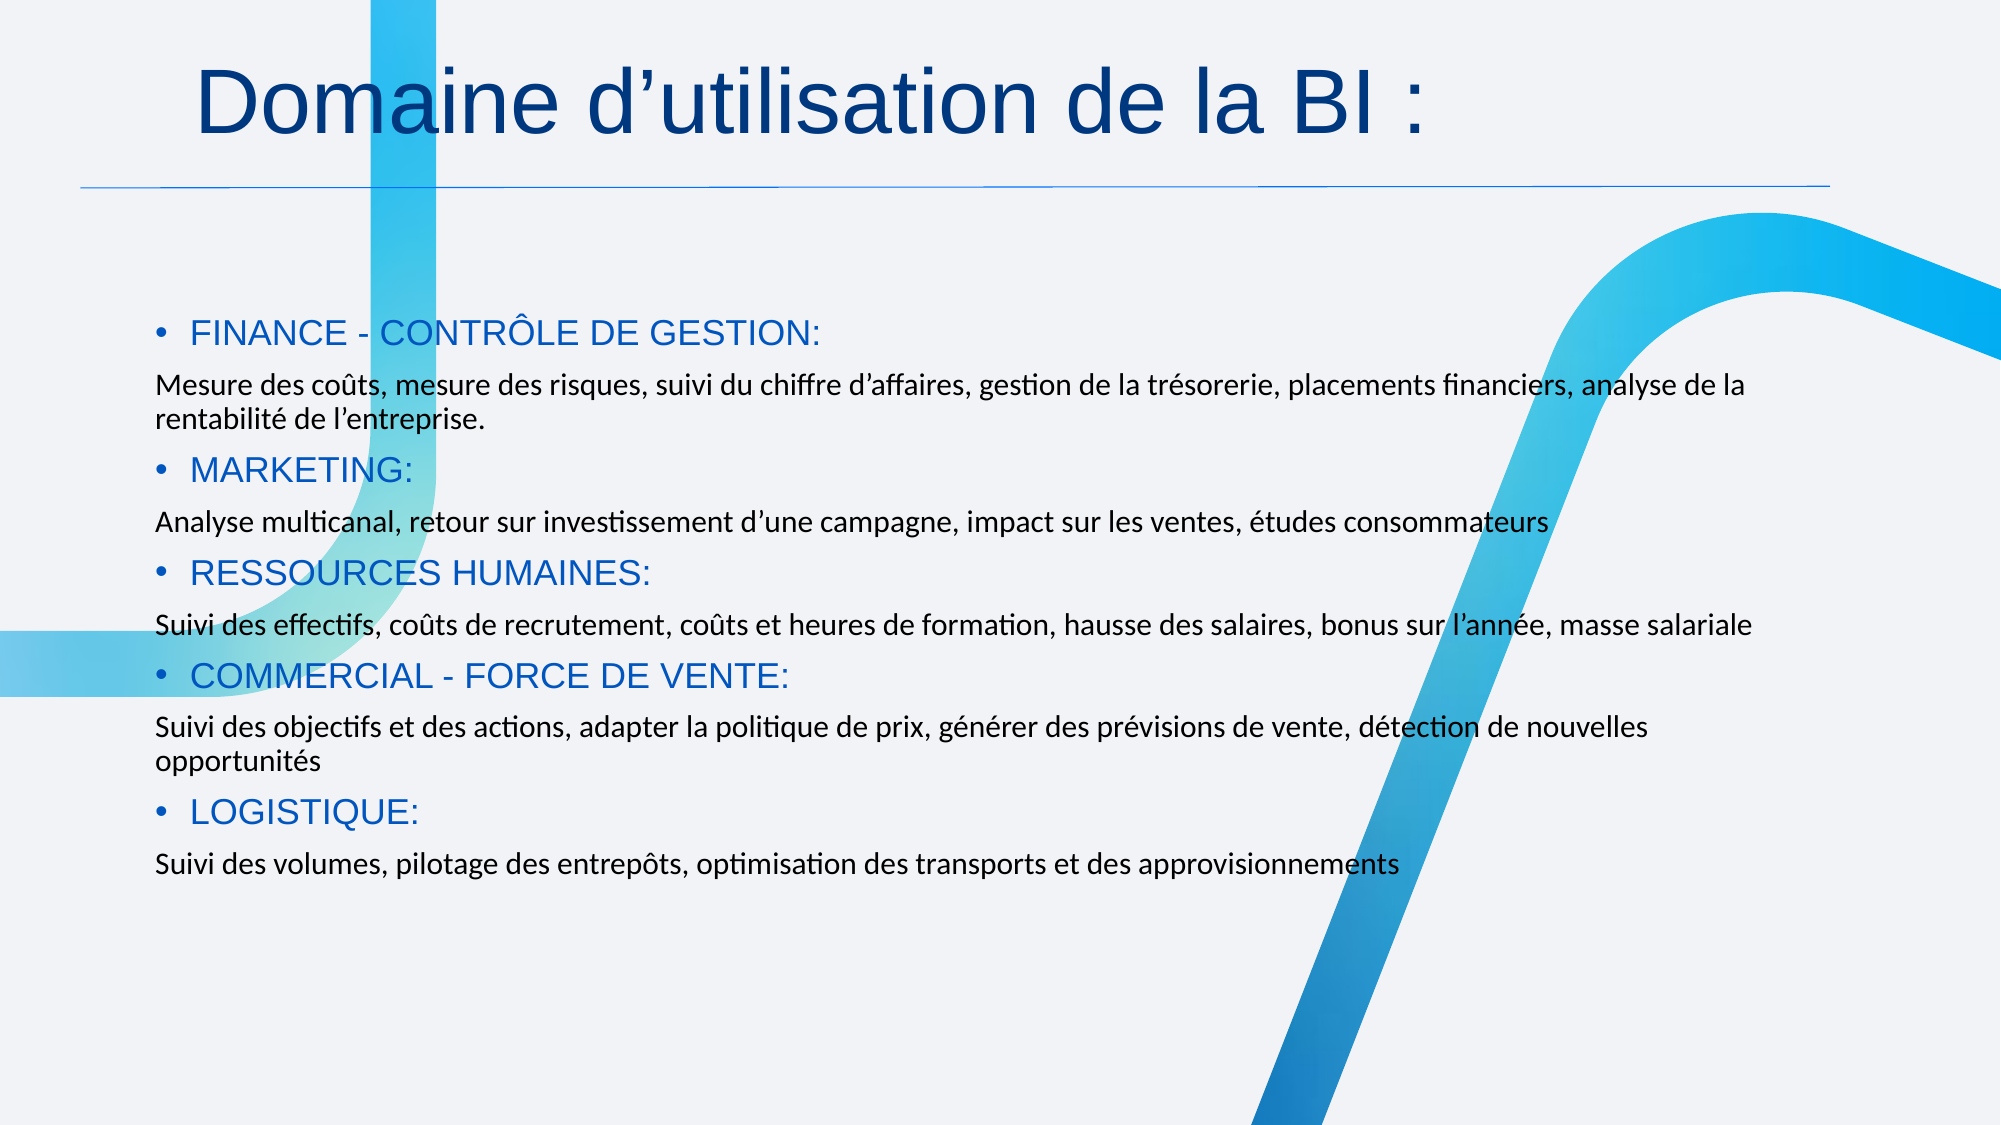

Domaine d’utilisation de la BI :
FINANCE - CONTRÔLE DE GESTION:
Mesure des coûts, mesure des risques, suivi du chiffre d’affaires, gestion de la trésorerie, placements financiers, analyse de la rentabilité de l’entreprise.
MARKETING:
Analyse multicanal, retour sur investissement d’une campagne, impact sur les ventes, études consommateurs
RESSOURCES HUMAINES:
Suivi des effectifs, coûts de recrutement, coûts et heures de formation, hausse des salaires, bonus sur l’année, masse salariale
COMMERCIAL - FORCE DE VENTE:
Suivi des objectifs et des actions, adapter la politique de prix, générer des prévisions de vente, détection de nouvelles opportunités
LOGISTIQUE:
Suivi des volumes, pilotage des entrepôts, optimisation des transports et des approvisionnements